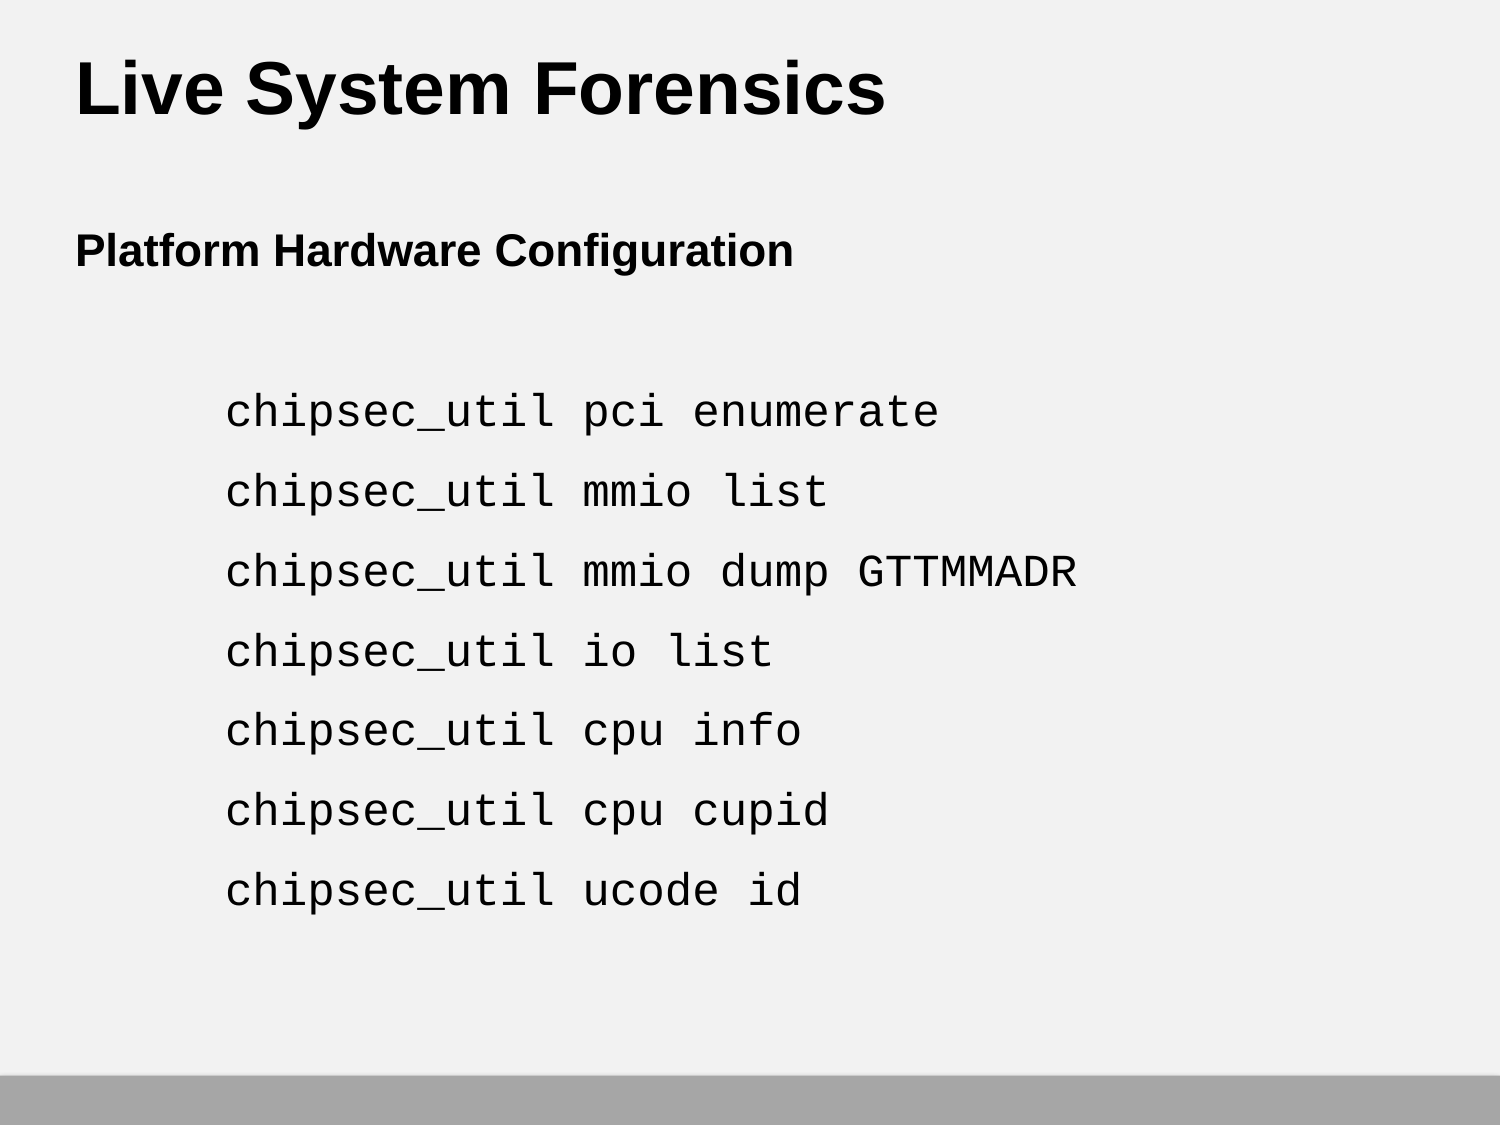

# Live System Forensics
Platform Hardware Configuration

	chipsec_util pci enumerate
	chipsec_util mmio list
	chipsec_util mmio dump GTTMMADR
	chipsec_util io list
	chipsec_util cpu info
	chipsec_util cpu cupid
	chipsec_util ucode id